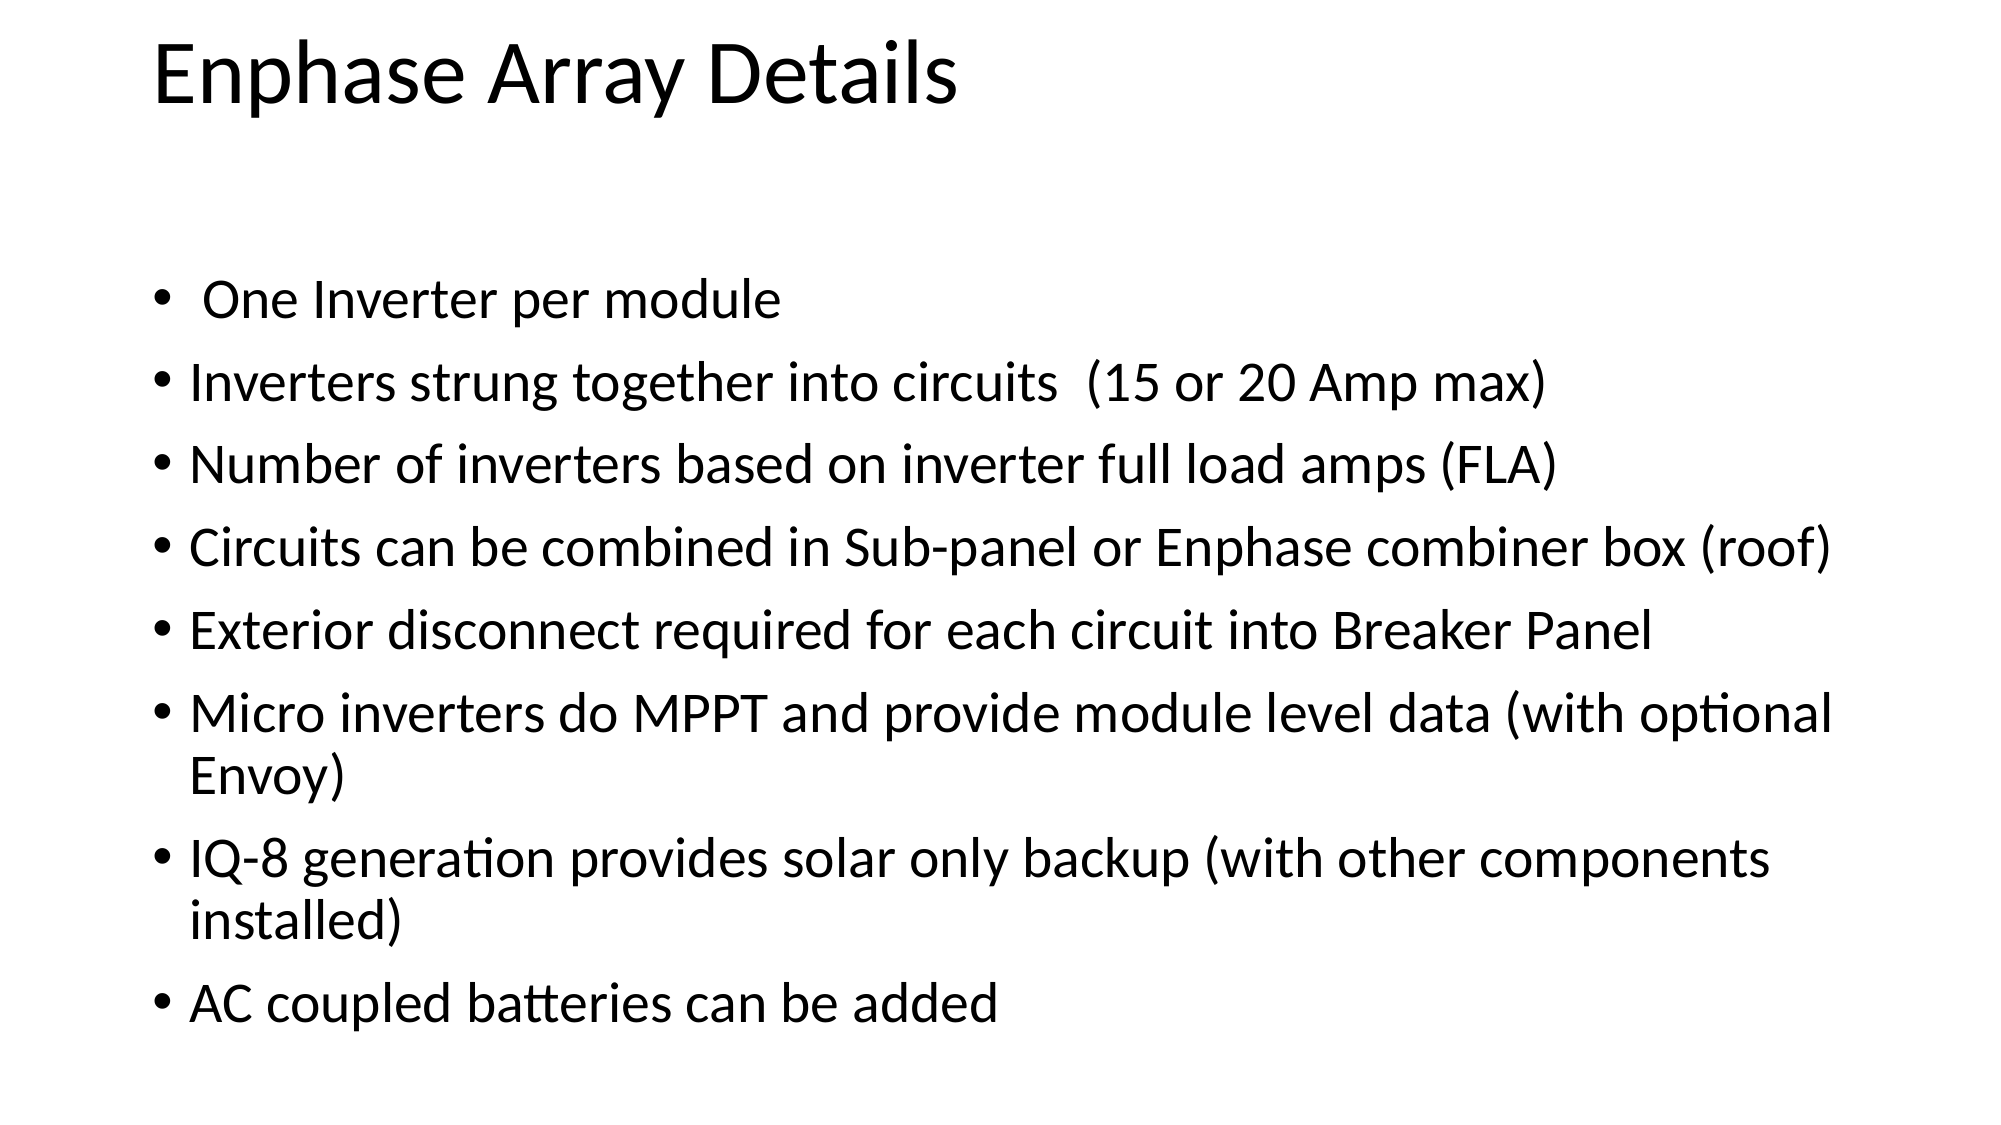

Enphase Array Details
 One Inverter per module
Inverters strung together into circuits  (15 or 20 Amp max)
Number of inverters based on inverter full load amps (FLA)
Circuits can be combined in Sub-panel or Enphase combiner box (roof)
Exterior disconnect required for each circuit into Breaker Panel
Micro inverters do MPPT and provide module level data (with optional Envoy)
IQ-8 generation provides solar only backup (with other components installed)
AC coupled batteries can be added